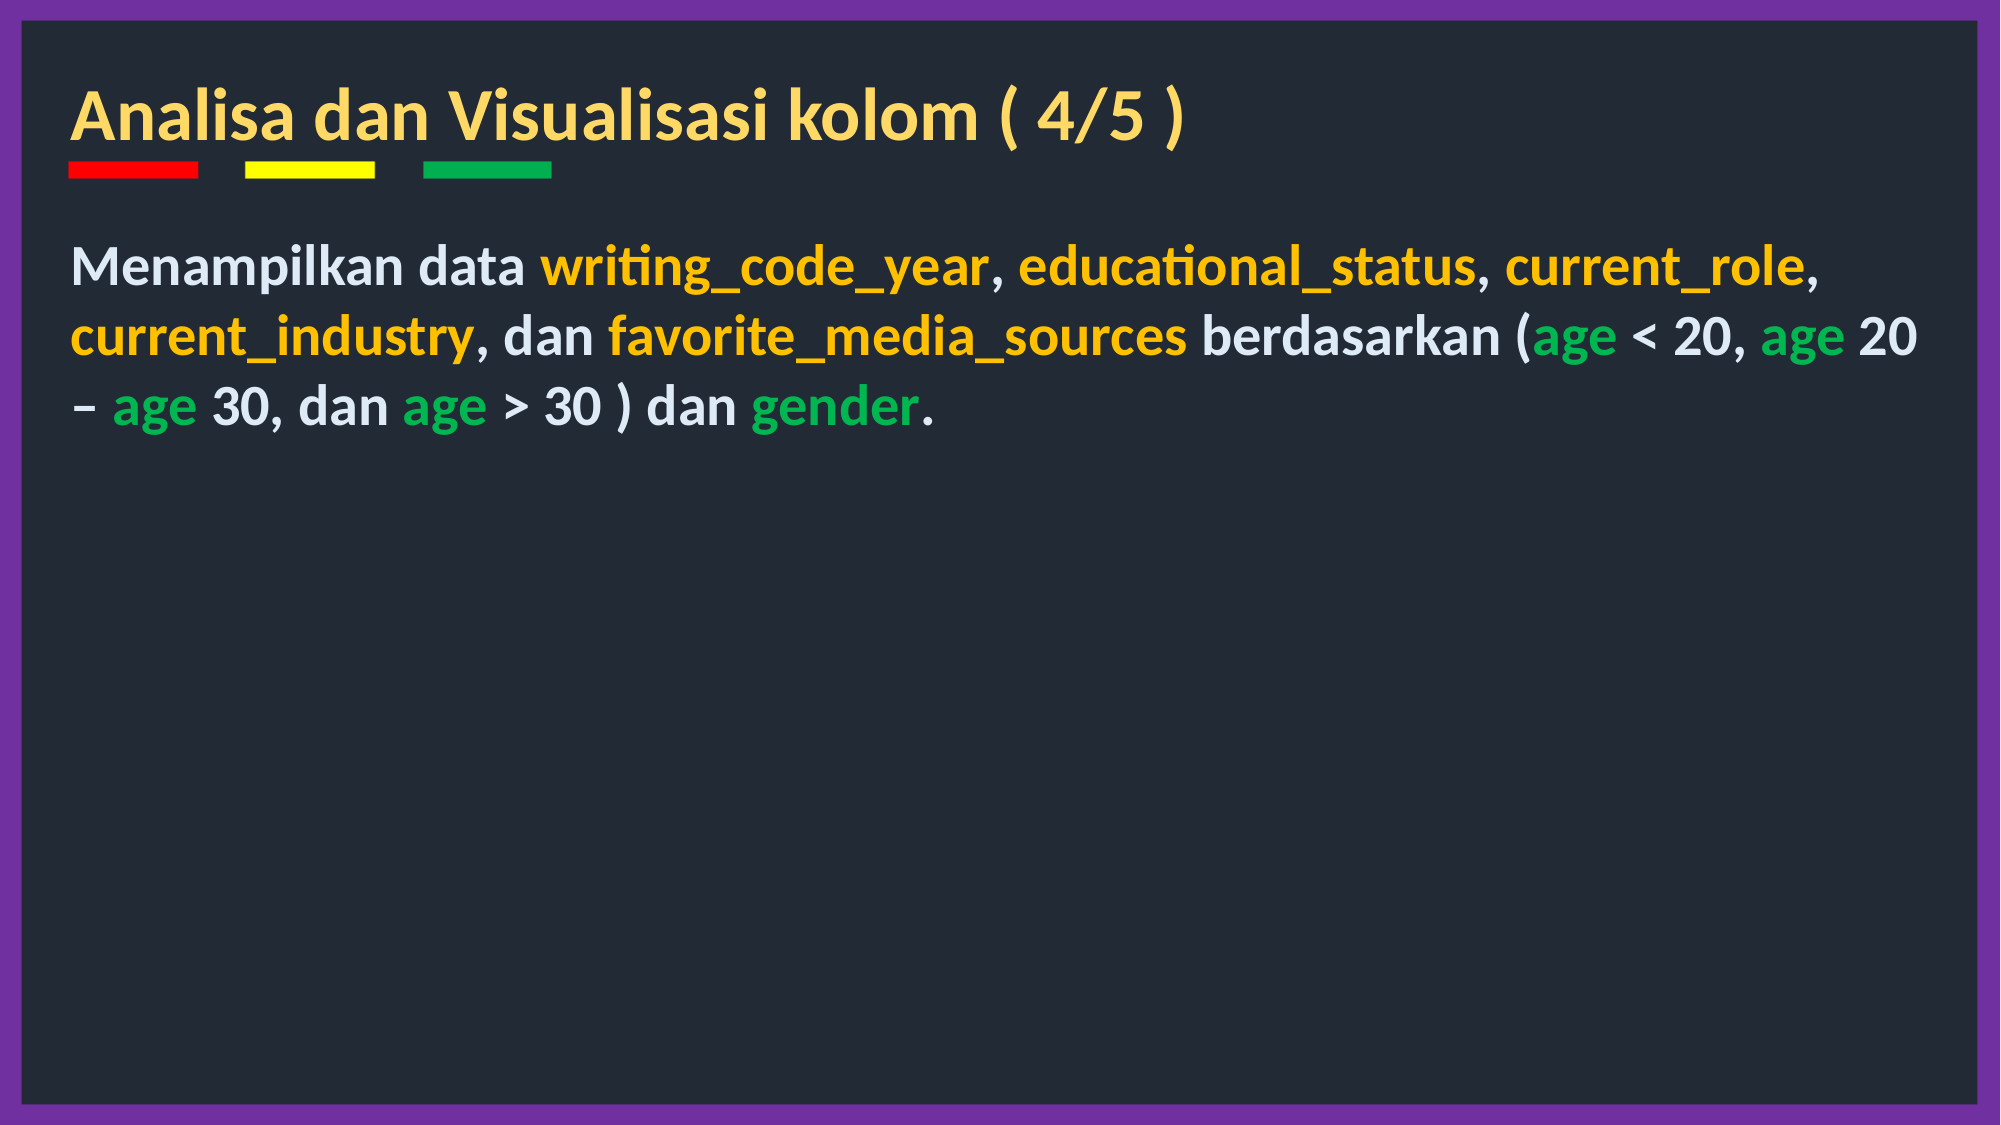

Analisa dan Visualisasi kolom ( 4/5 )
Menampilkan data writing_code_year, educational_status, current_role, current_industry, dan favorite_media_sources berdasarkan (age < 20, age 20 – age 30, dan age > 30 ) dan gender.